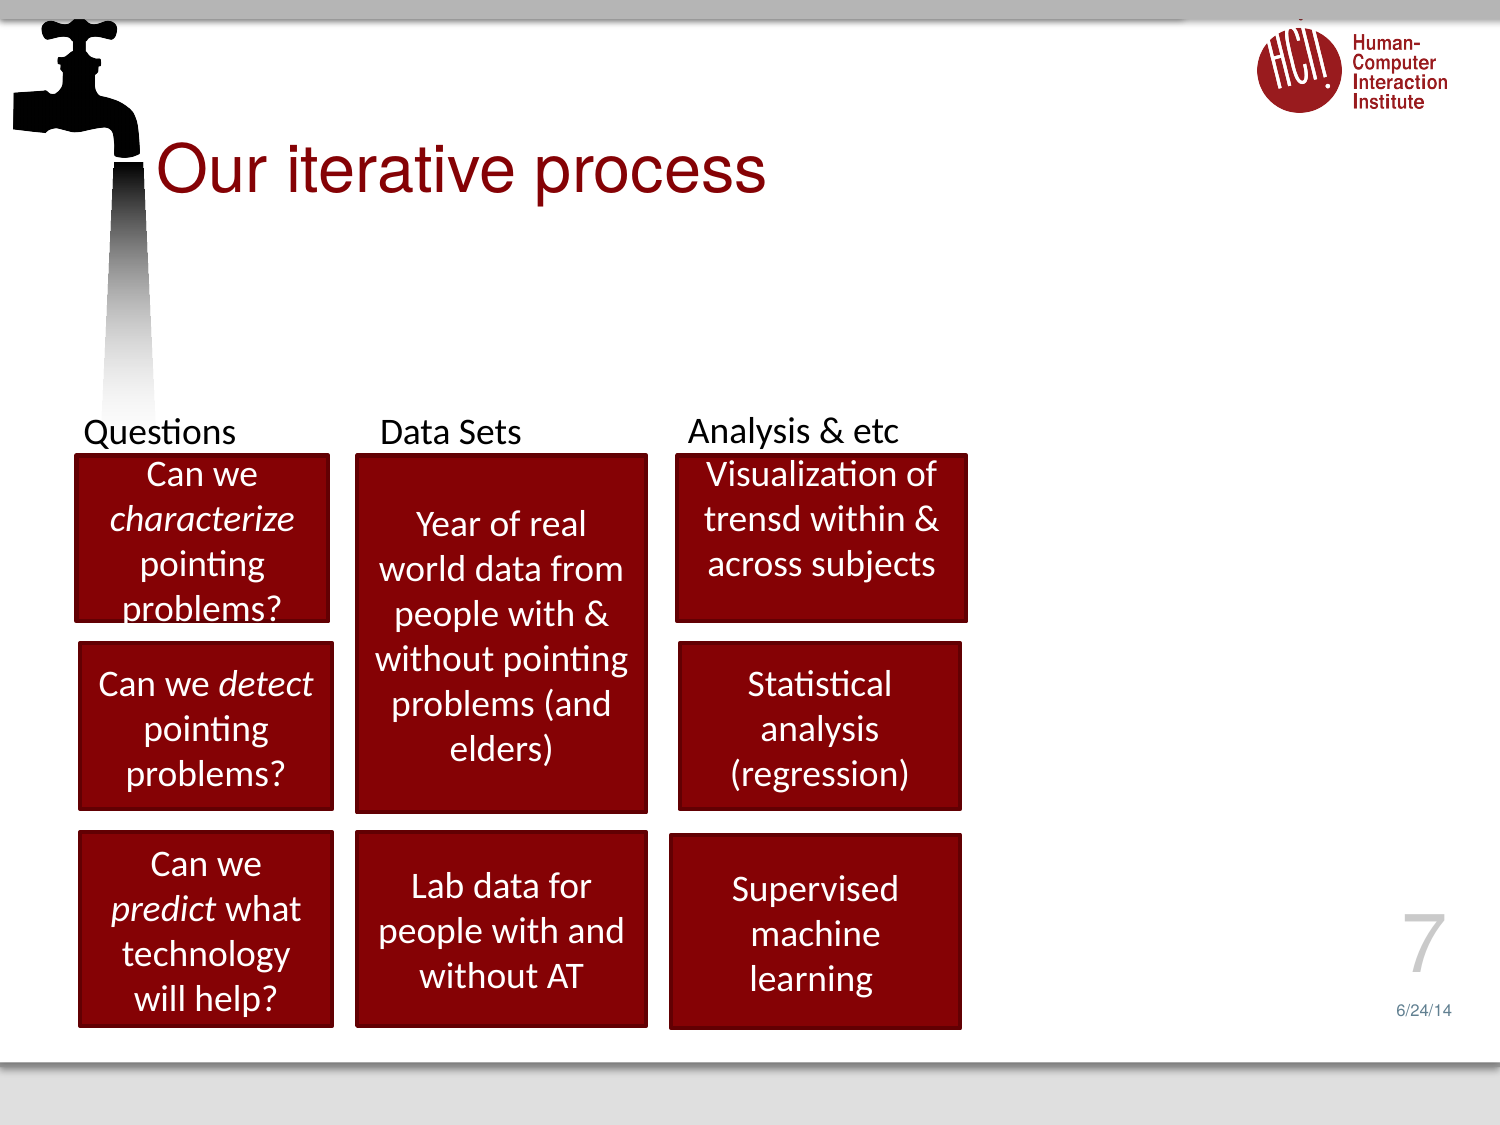

# Our iterative process
Analysis & etc
Questions
Data Sets
Can we characterize pointing problems?
Year of real world data from people with & without pointing problems (and elders)
Visualization of trensd within & across subjects

Can we detect pointing problems?
Statistical analysis (regression)
Can we predict what technology will help?
Lab data for people with and without AT
Supervised machine learning
7
6/24/14